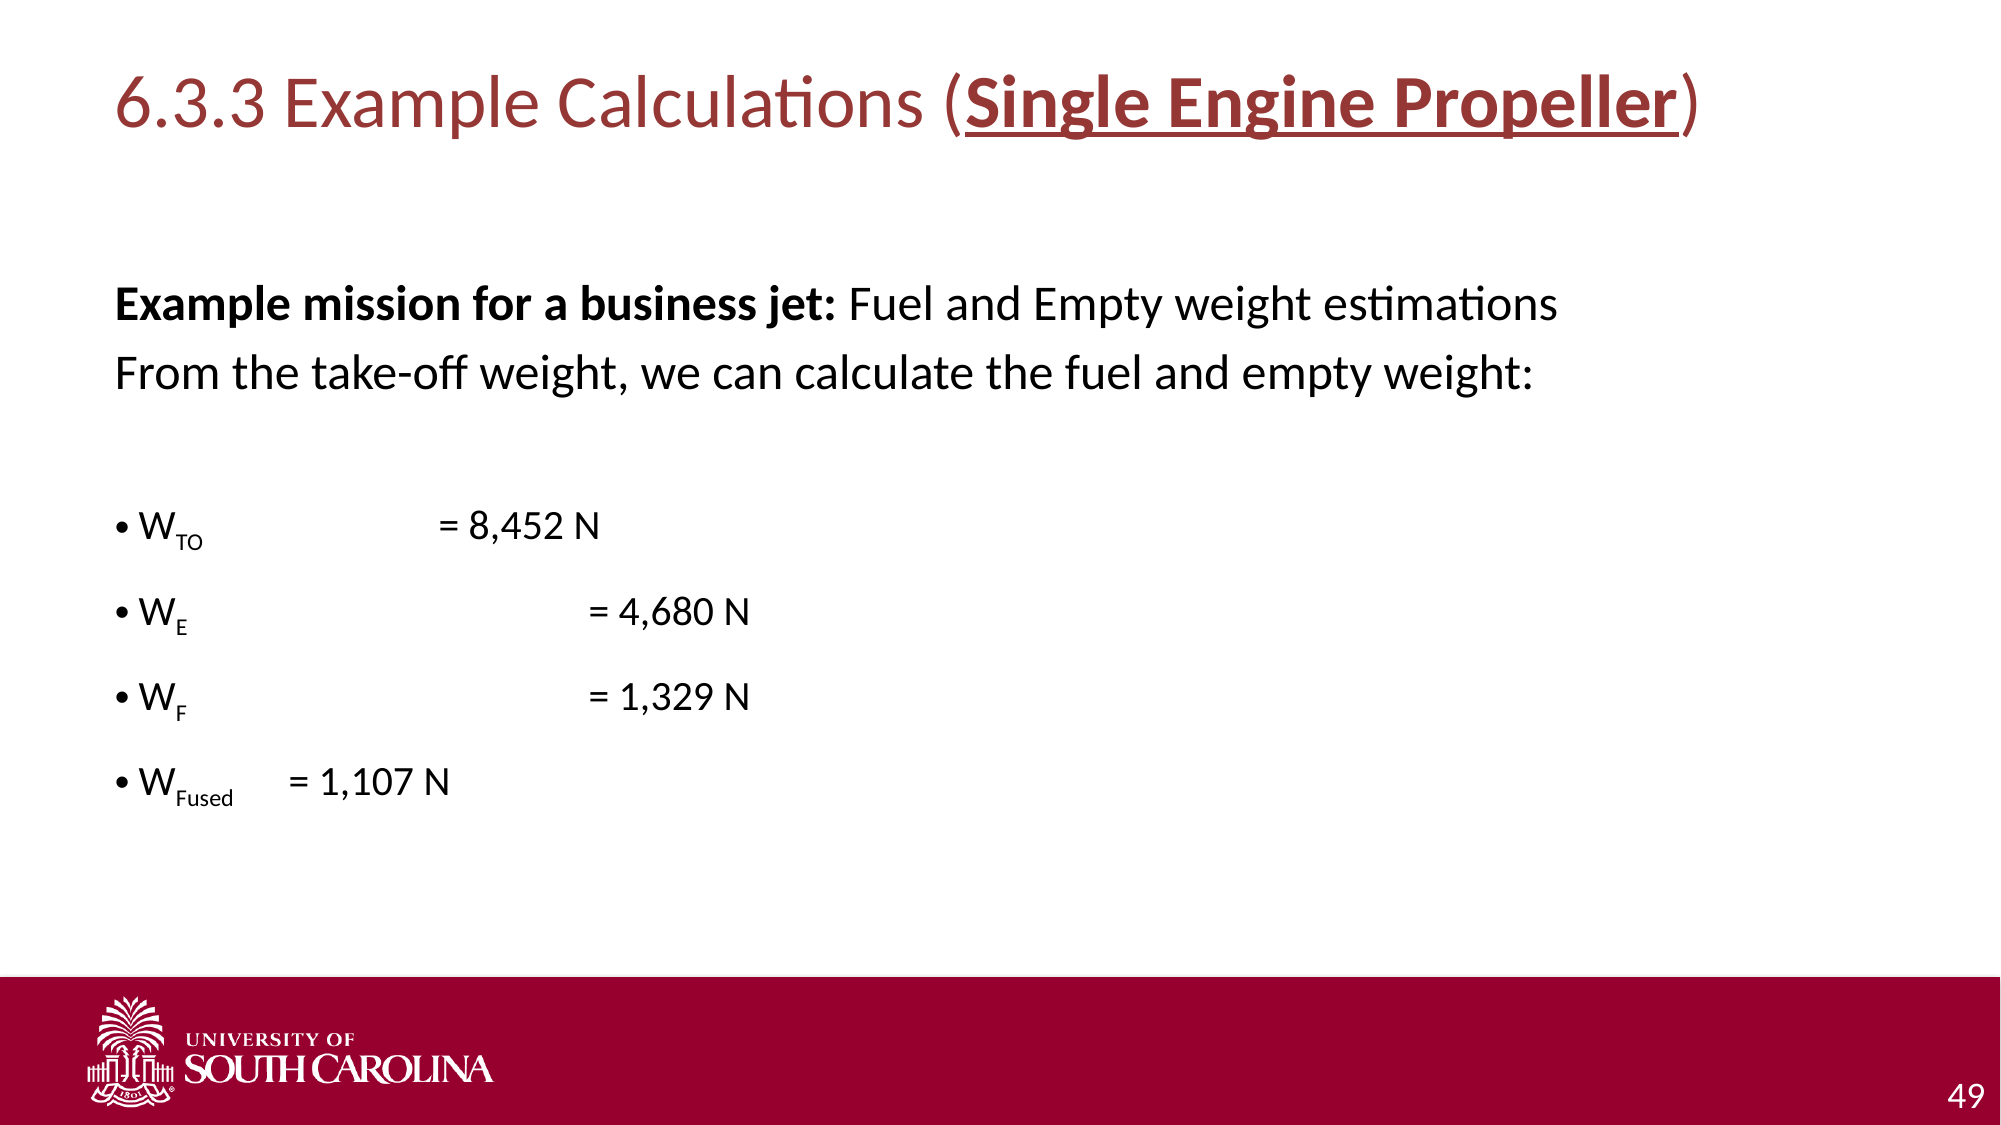

# 6.3.3 Example Calculations (Single Engine Propeller)
Example mission for a business jet: Fuel and Empty weight estimations
From the take-off weight, we can calculate the fuel and empty weight:

WTO 		= 8,452 N
WE 			= 4,680 N
WF 			= 1,329 N
WFused 	= 1,107 N